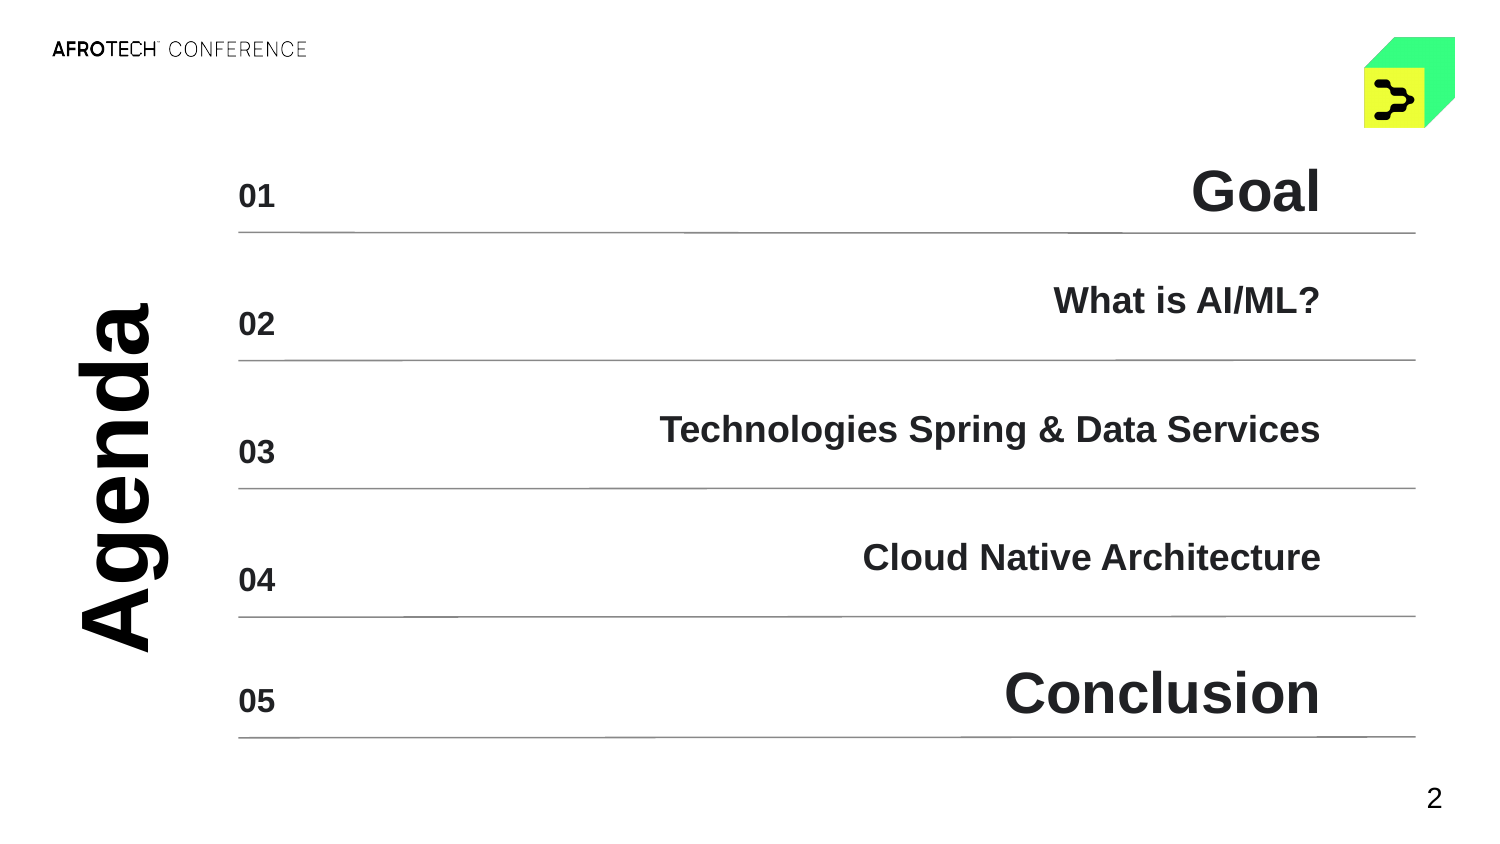

Goal
What is AI/ML?
Agenda
Technologies Spring & Data Services
Cloud Native Architecture
Conclusion
2